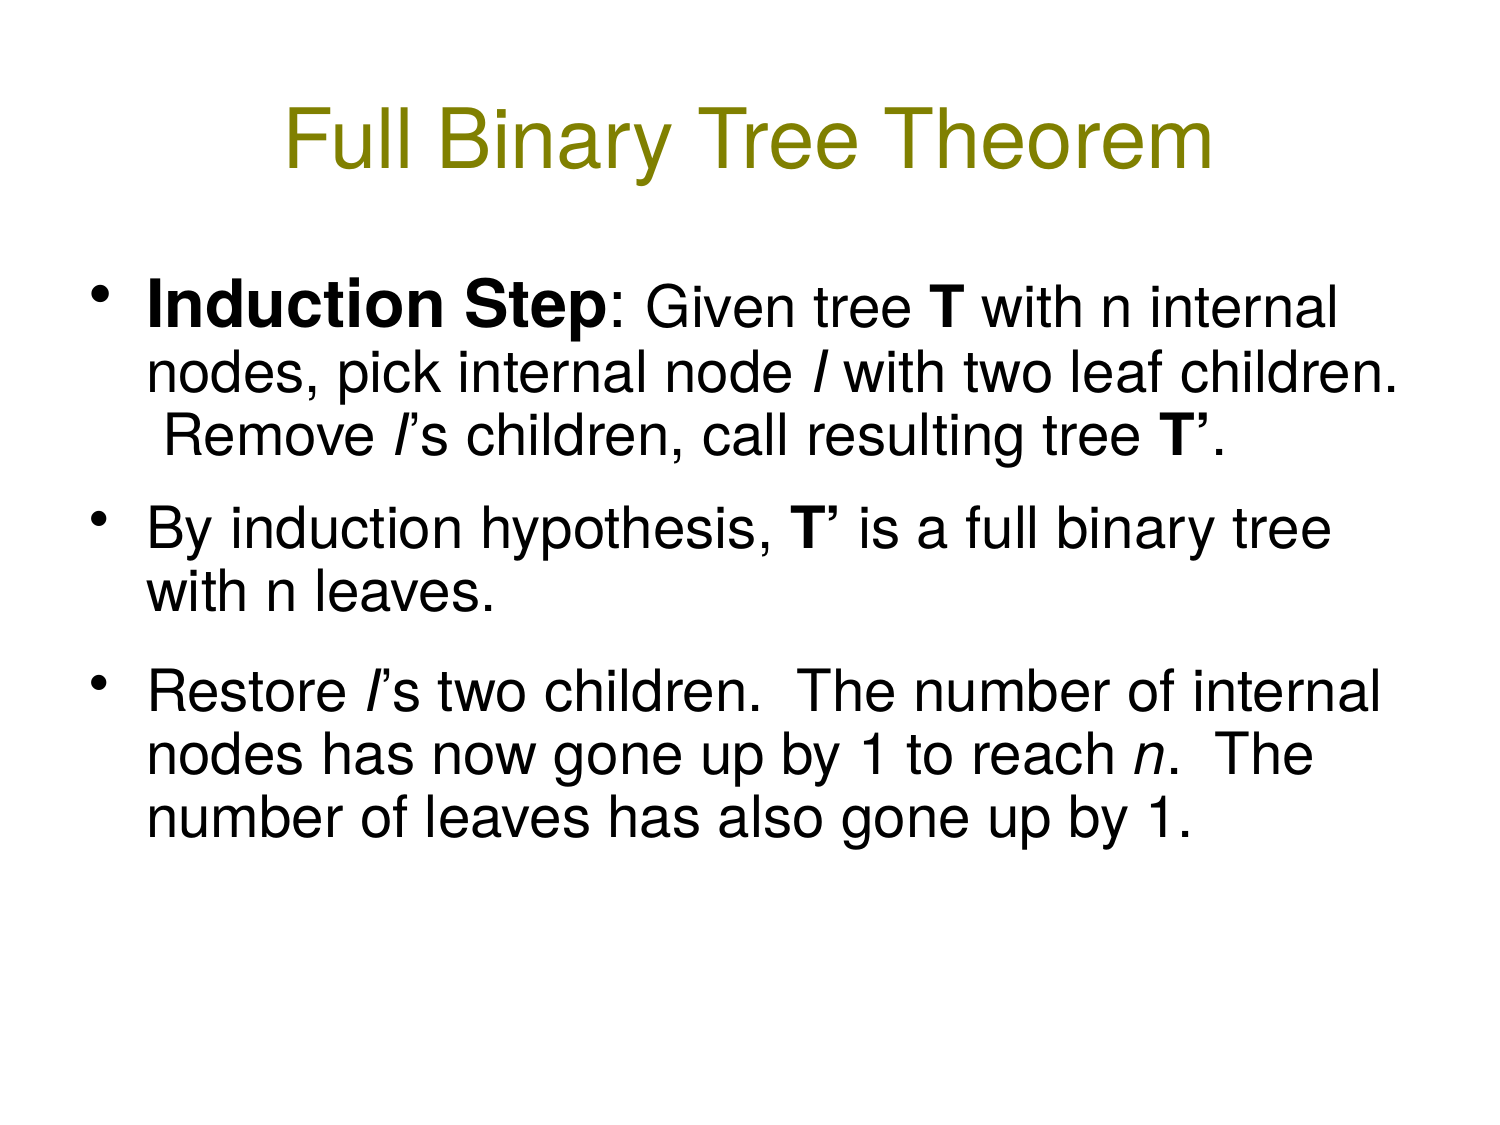

# Full Binary Tree Theorem
Induction Step: Given tree T with n internal nodes, pick internal node I with two leaf children.  Remove I’s children, call resulting tree T’.

By induction hypothesis, T’ is a full binary tree with n leaves.

Restore I’s two children.  The number of internal nodes has now gone up by 1 to reach n.  The number of leaves has also gone up by 1.